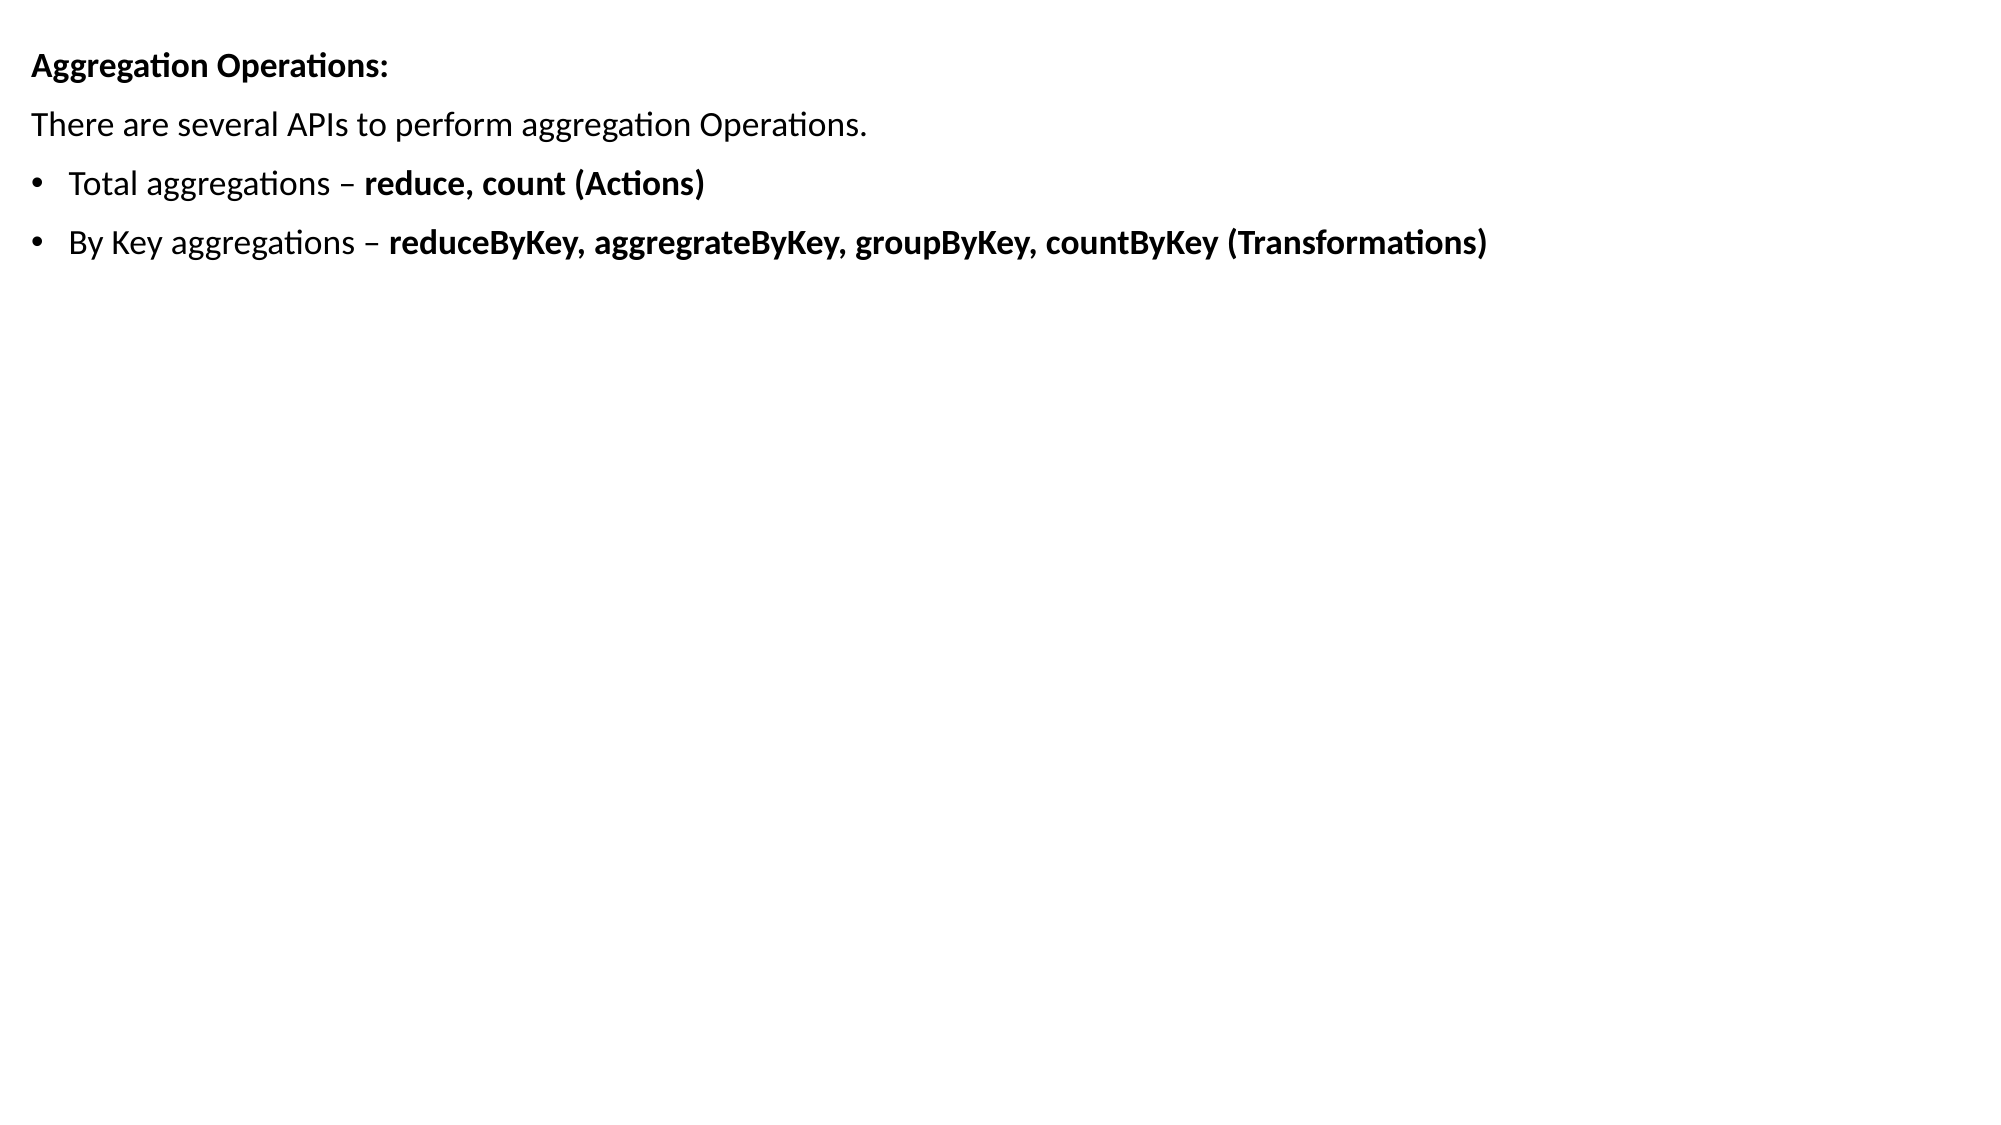

Aggregation Operations:
There are several APIs to perform aggregation Operations.
Total aggregations – reduce, count (Actions)
By Key aggregations – reduceByKey, aggregrateByKey, groupByKey, countByKey (Transformations)